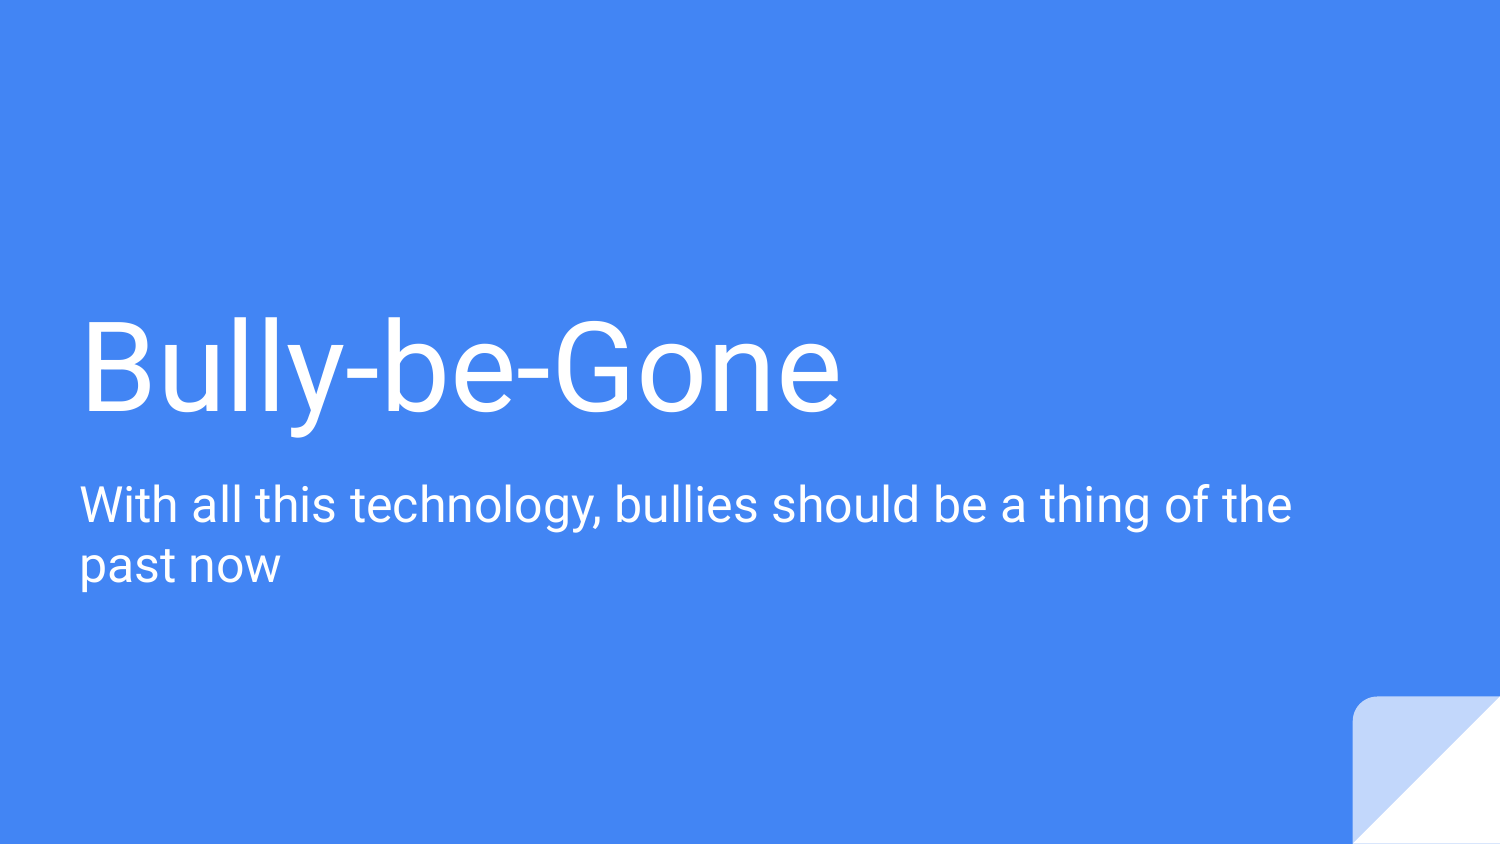

# Bully-be-Gone
With all this technology, bullies should be a thing of the past now